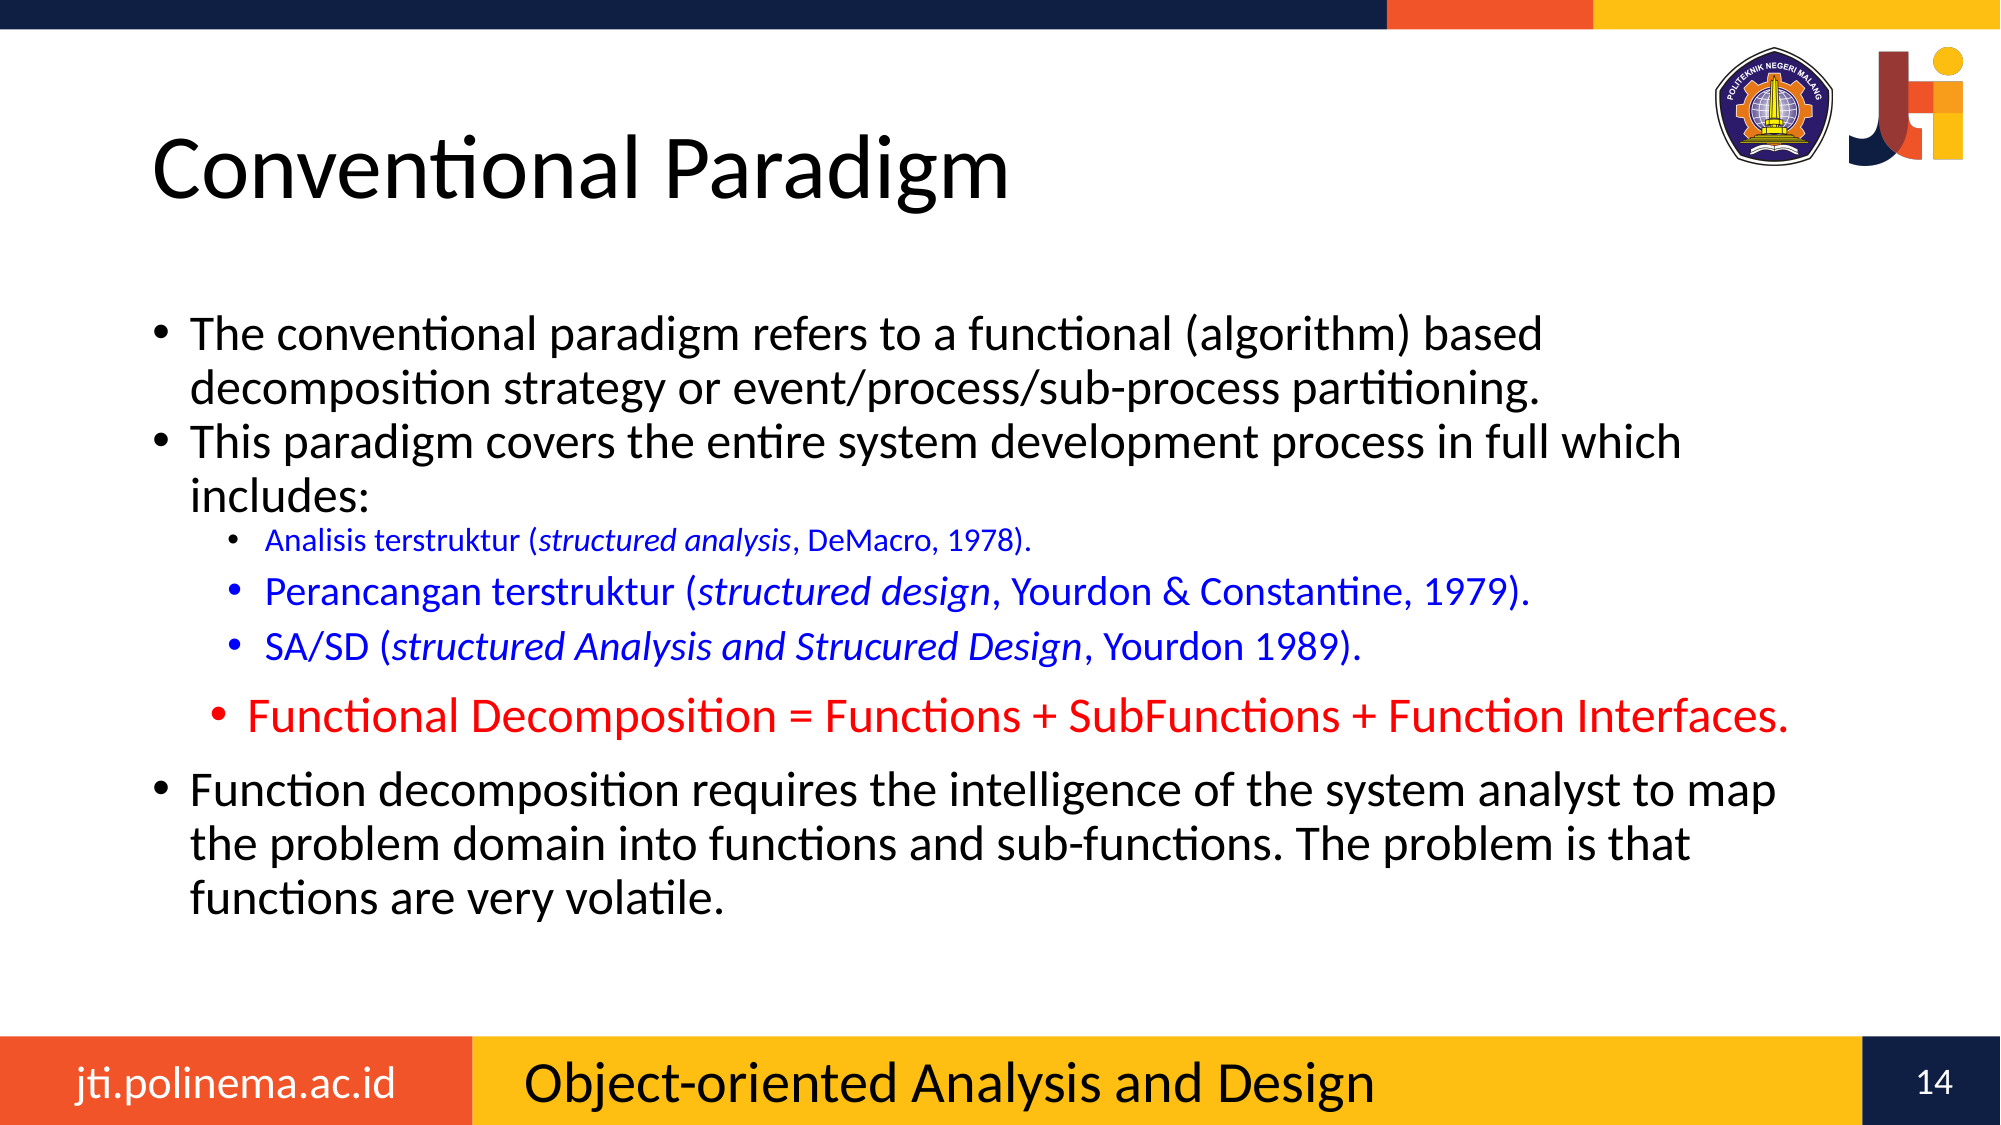

# Conventional Paradigm
The conventional paradigm refers to a functional (algorithm) based decomposition strategy or event/process/sub-process partitioning.
This paradigm covers the entire system development process in full which includes:
Analisis terstruktur (structured analysis, DeMacro, 1978).
Perancangan terstruktur (structured design, Yourdon & Constantine, 1979).
SA/SD (structured Analysis and Strucured Design, Yourdon 1989).
Functional Decomposition = Functions + SubFunctions + Function Interfaces.
Function decomposition requires the intelligence of the system analyst to map the problem domain into functions and sub-functions. The problem is that functions are very volatile.
14